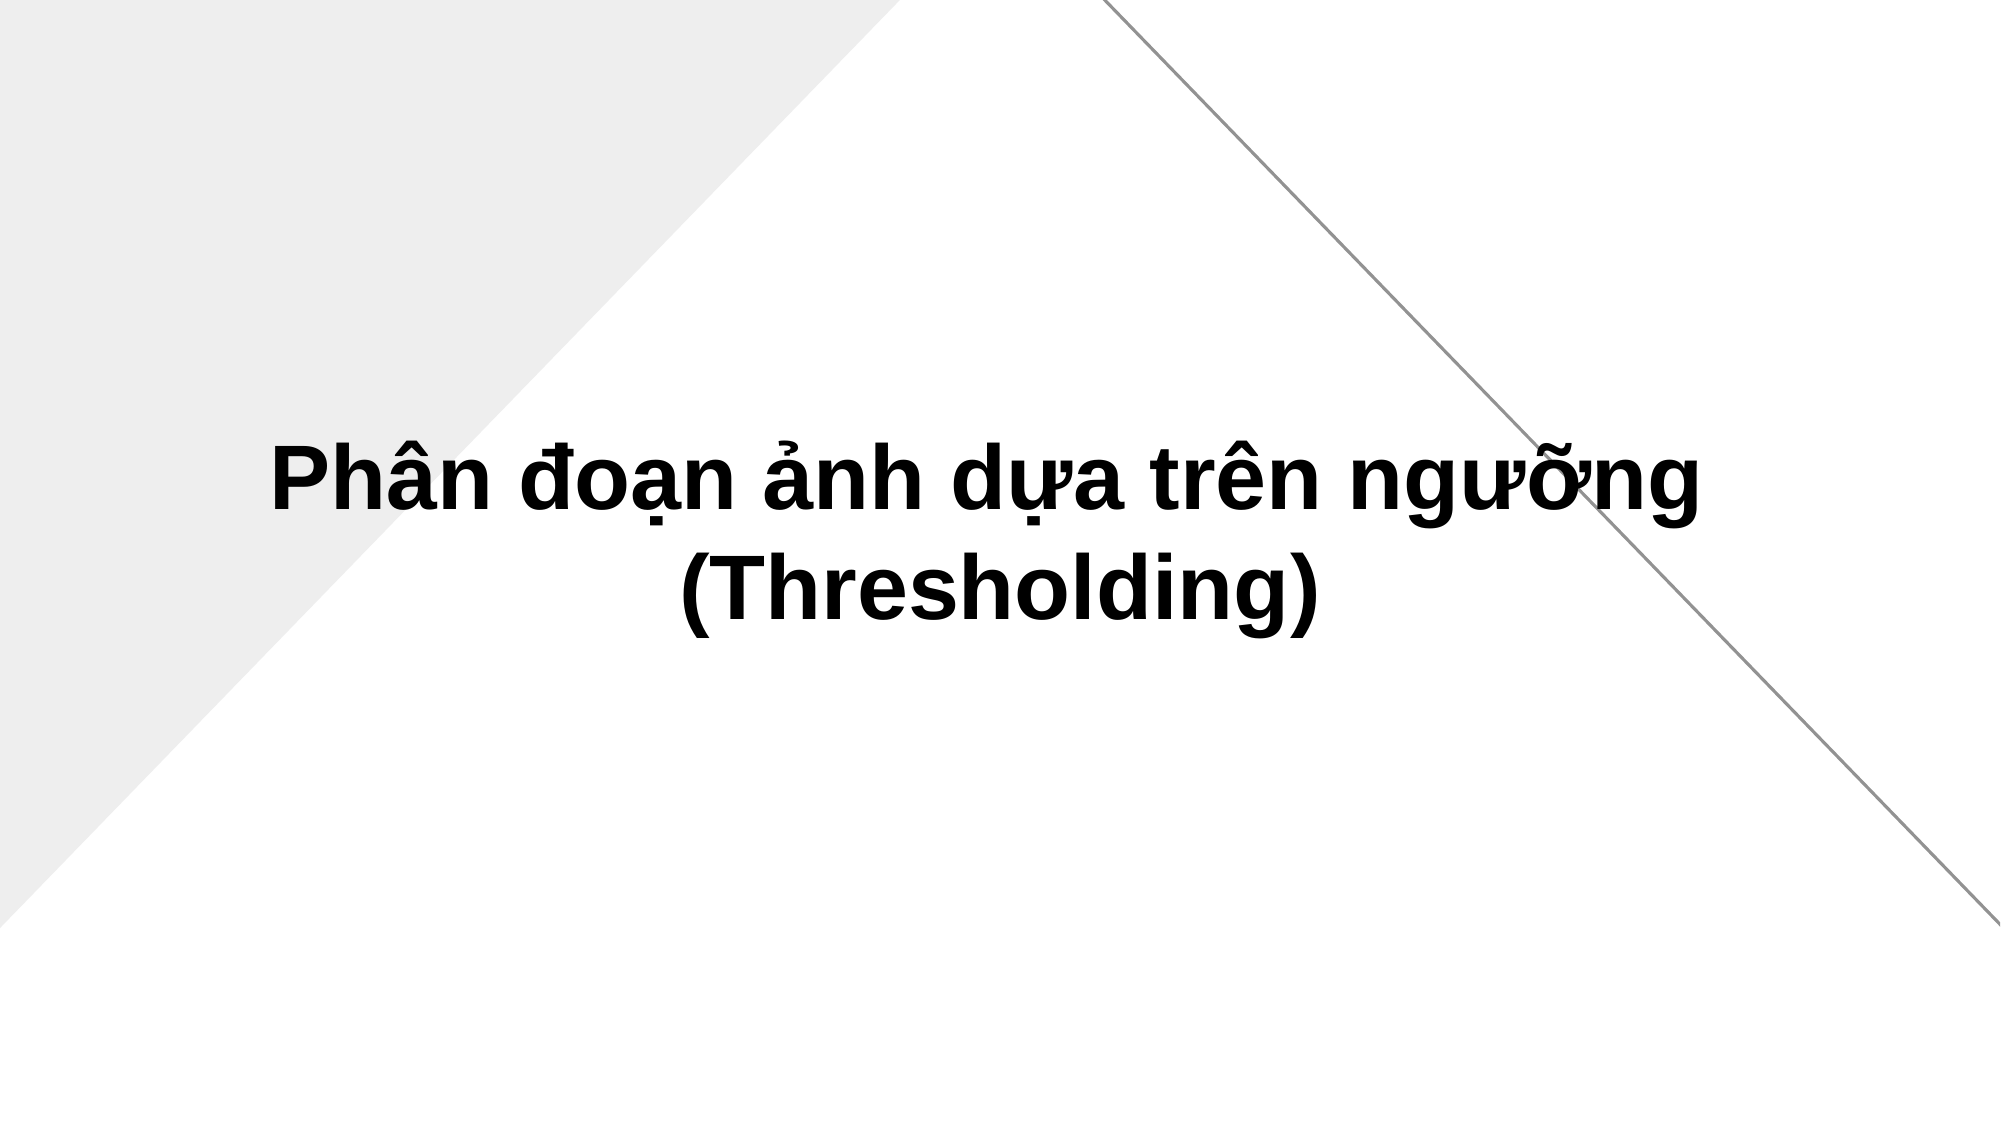

# Phân đoạn ảnh dựa trên ngưỡng  (Thresholding)